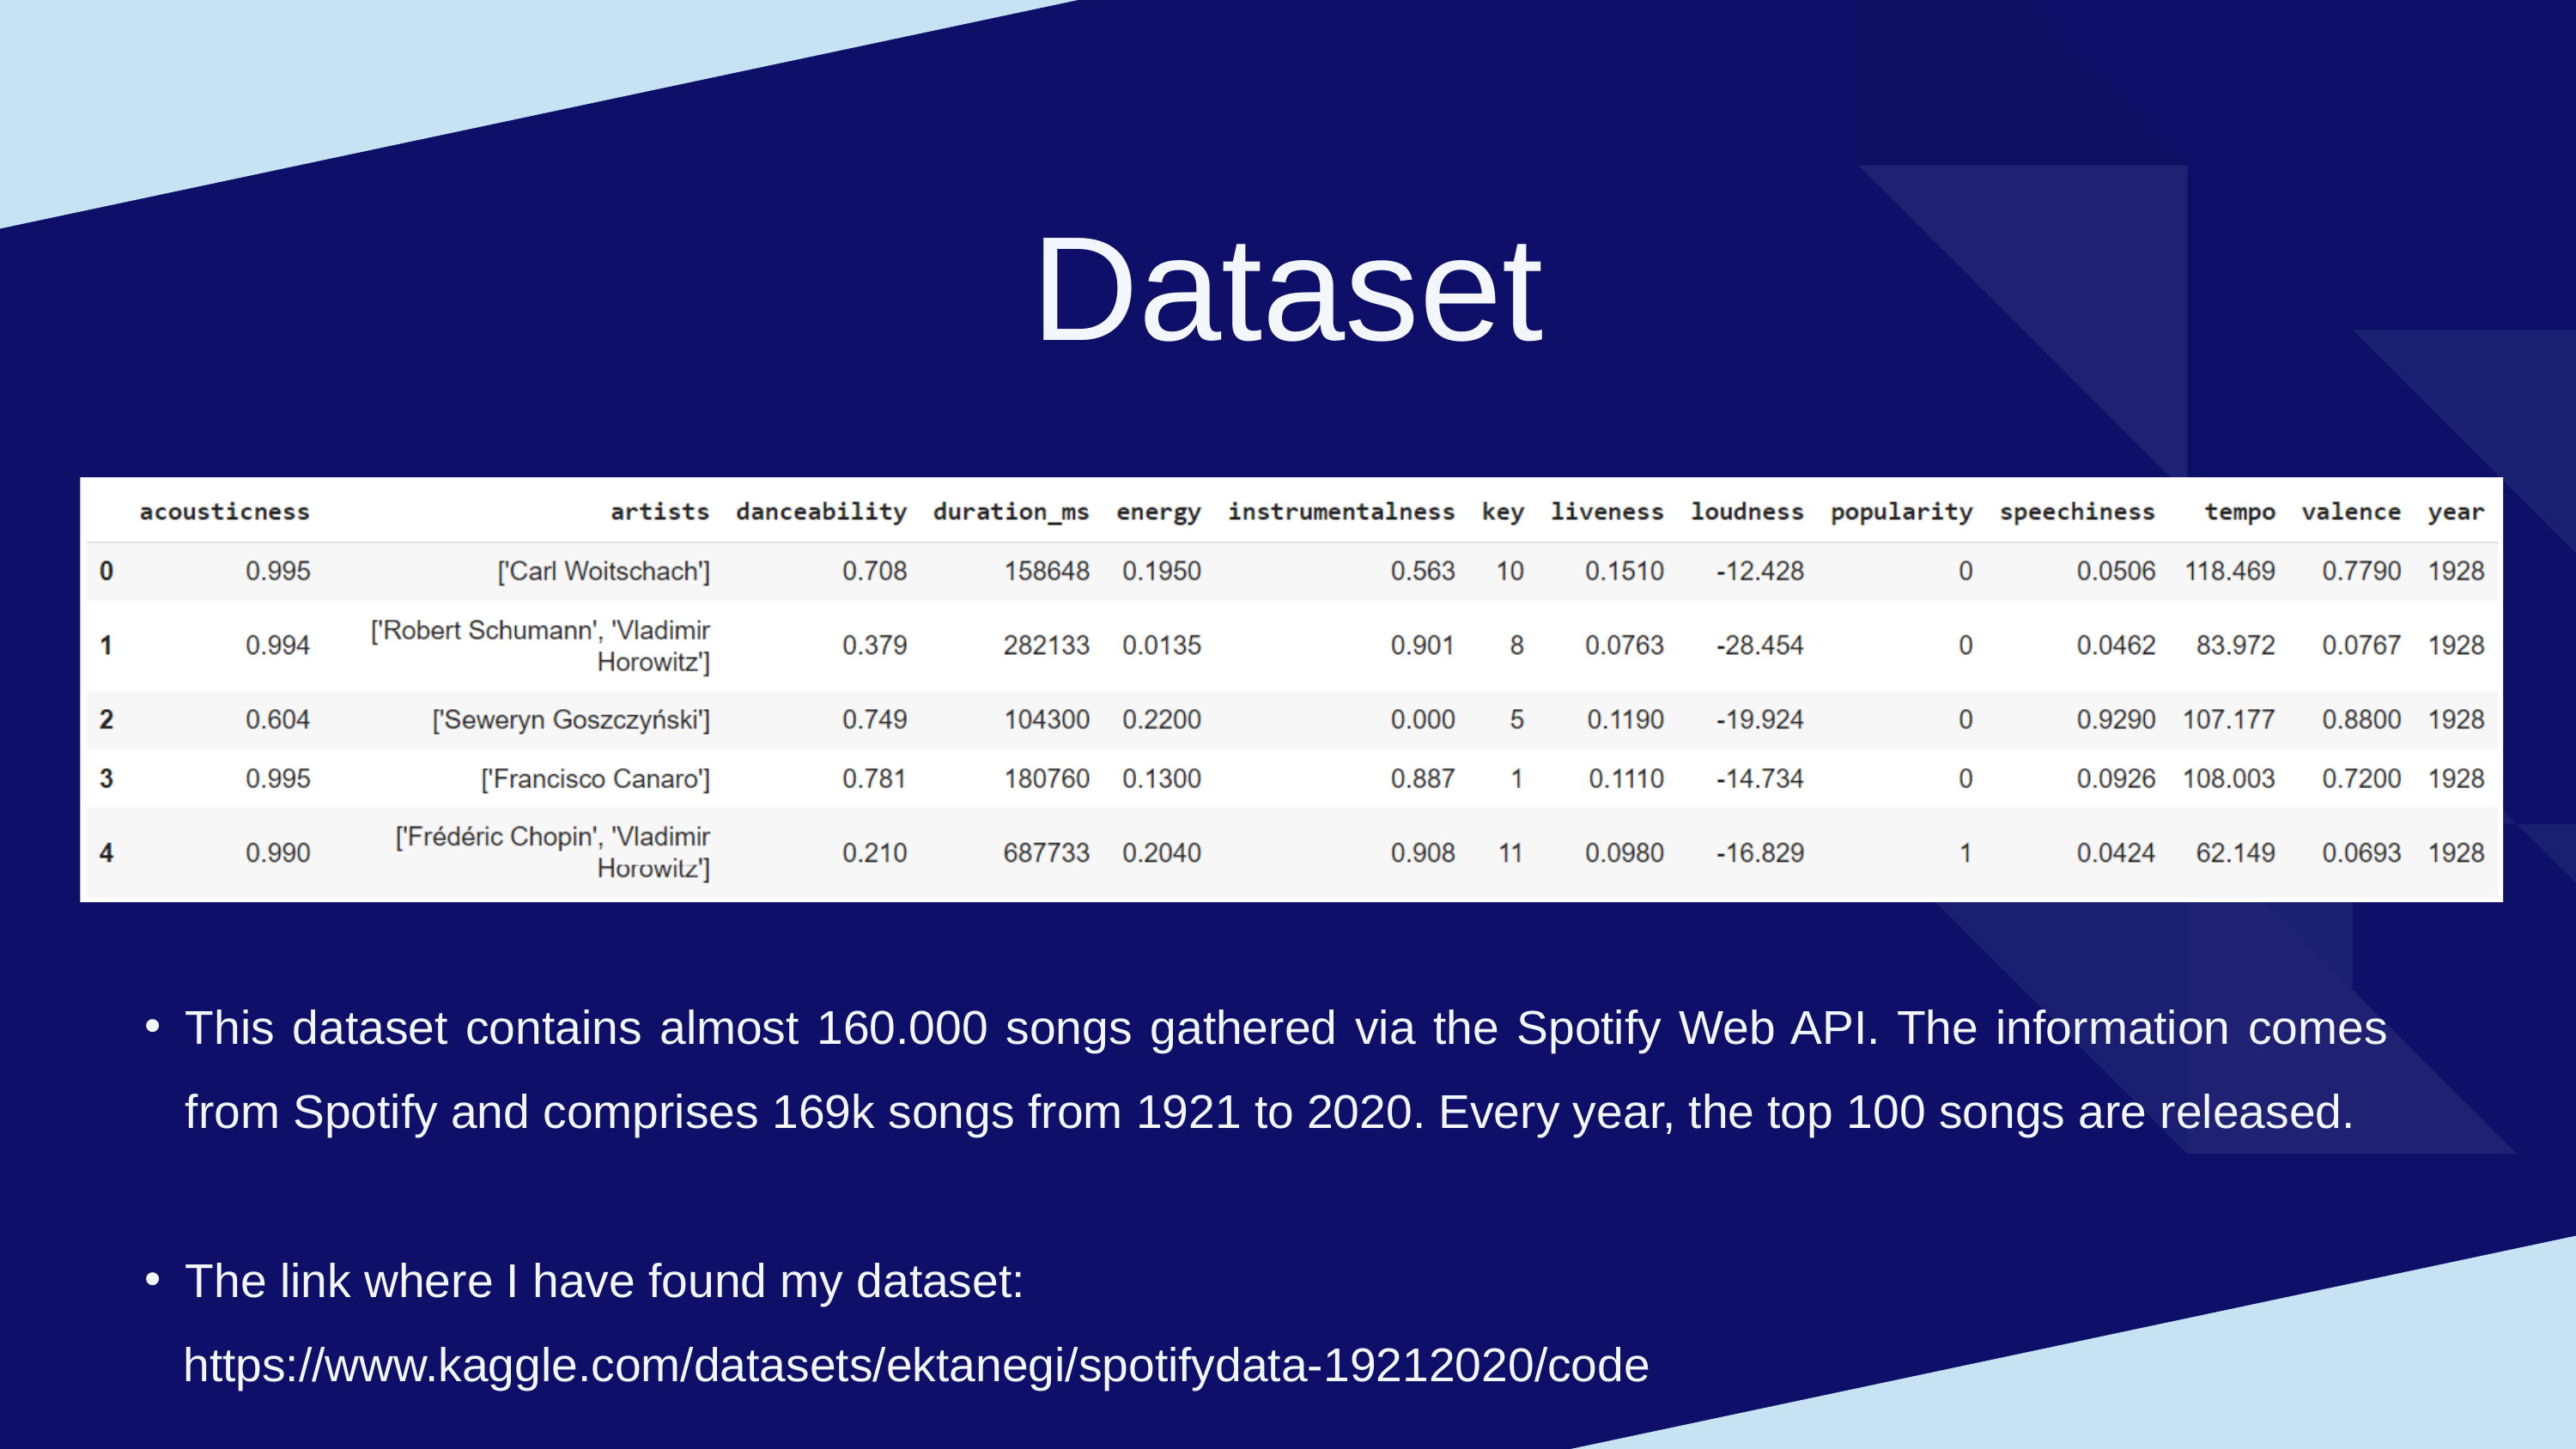

Dataset

This dataset contains almost 160.000 songs gathered via the Spotify Web API. The information comes from Spotify and comprises 169k songs from 1921 to 2020. Every year, the top 100 songs are released.

The link where I have found my dataset:
      https://www.kaggle.com/datasets/ektanegi/spotifydata-19212020/code